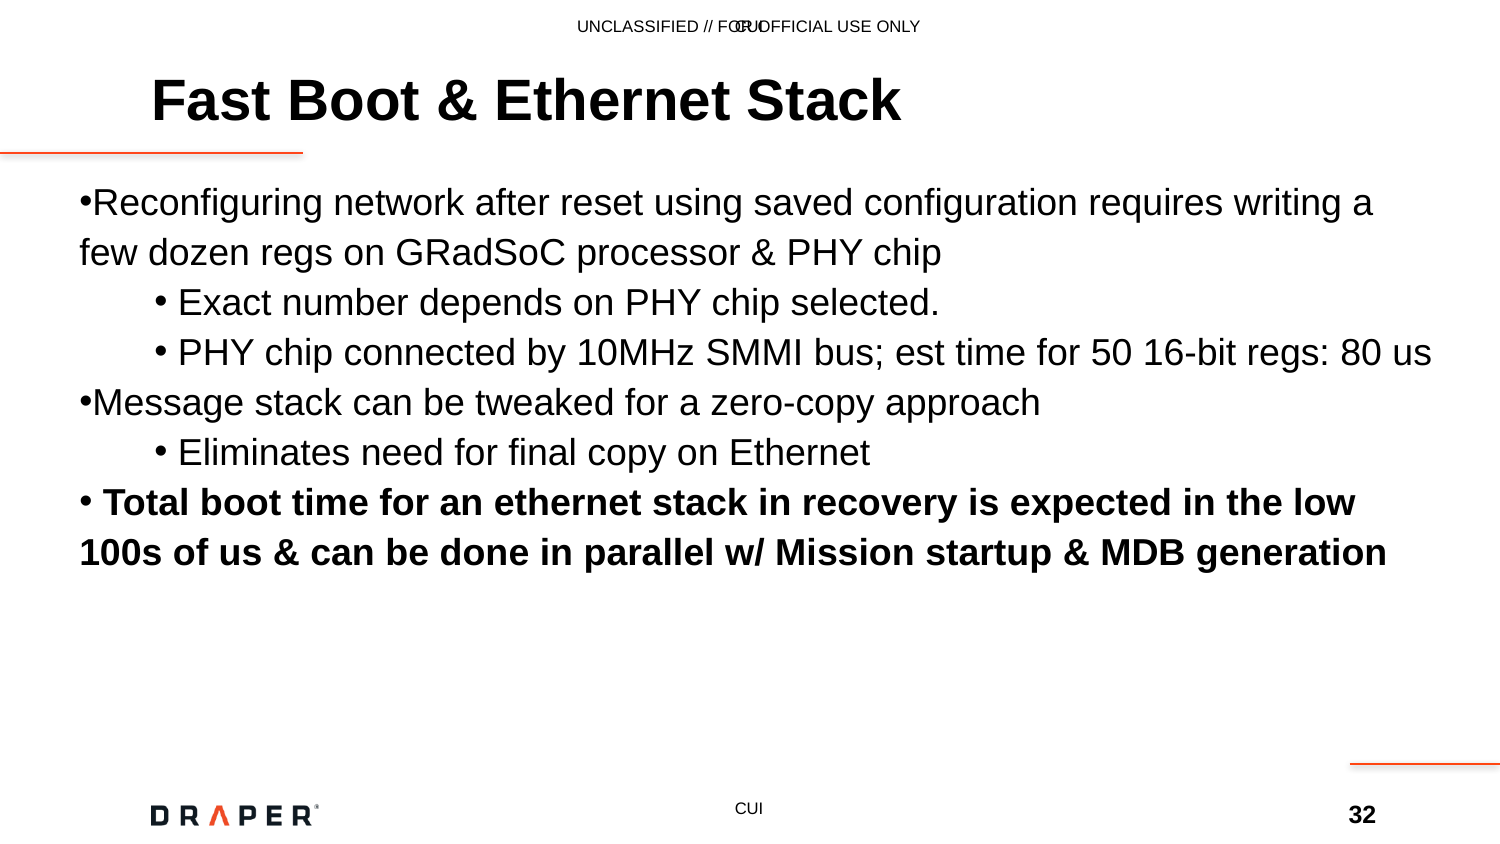

# Fast Boot & Ethernet Stack
Reconfiguring network after reset using saved configuration requires writing a few dozen regs on GRadSoC processor & PHY chip
 Exact number depends on PHY chip selected.
 PHY chip connected by 10MHz SMMI bus; est time for 50 16-bit regs: 80 us
Message stack can be tweaked for a zero-copy approach
 Eliminates need for final copy on Ethernet
 Total boot time for an ethernet stack in recovery is expected in the low 100s of us & can be done in parallel w/ Mission startup & MDB generation
32